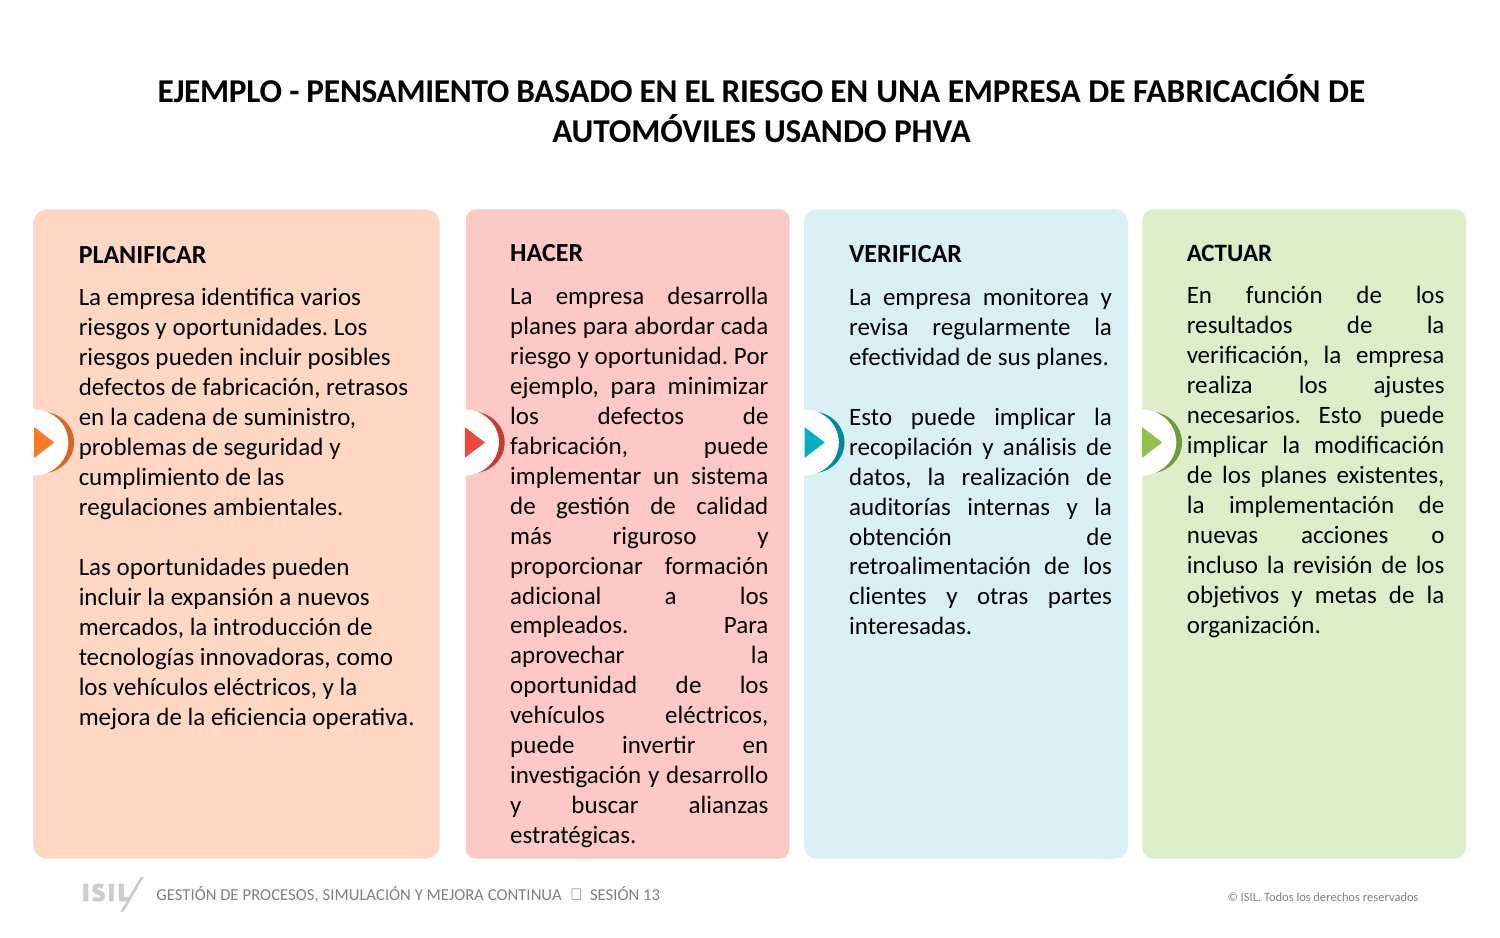

EJEMPLO - PENSAMIENTO BASADO EN EL RIESGO EN UNA EMPRESA DE FABRICACIÓN DE AUTOMÓVILES USANDO PHVA
PLANIFICAR
La empresa identifica varios riesgos y oportunidades. Los riesgos pueden incluir posibles defectos de fabricación, retrasos en la cadena de suministro, problemas de seguridad y cumplimiento de las regulaciones ambientales.

Las oportunidades pueden incluir la expansión a nuevos mercados, la introducción de tecnologías innovadoras, como los vehículos eléctricos, y la mejora de la eficiencia operativa.
HACER
La empresa desarrolla planes para abordar cada riesgo y oportunidad. Por ejemplo, para minimizar los defectos de fabricación, puede implementar un sistema de gestión de calidad más riguroso y proporcionar formación adicional a los empleados. Para aprovechar la oportunidad de los vehículos eléctricos, puede invertir en investigación y desarrollo y buscar alianzas estratégicas.
VERIFICAR
La empresa monitorea y revisa regularmente la efectividad de sus planes.

Esto puede implicar la recopilación y análisis de datos, la realización de auditorías internas y la obtención de retroalimentación de los clientes y otras partes interesadas.
ACTUAR
En función de los resultados de la verificación, la empresa realiza los ajustes necesarios. Esto puede implicar la modificación de los planes existentes, la implementación de nuevas acciones o incluso la revisión de los objetivos y metas de la organización.